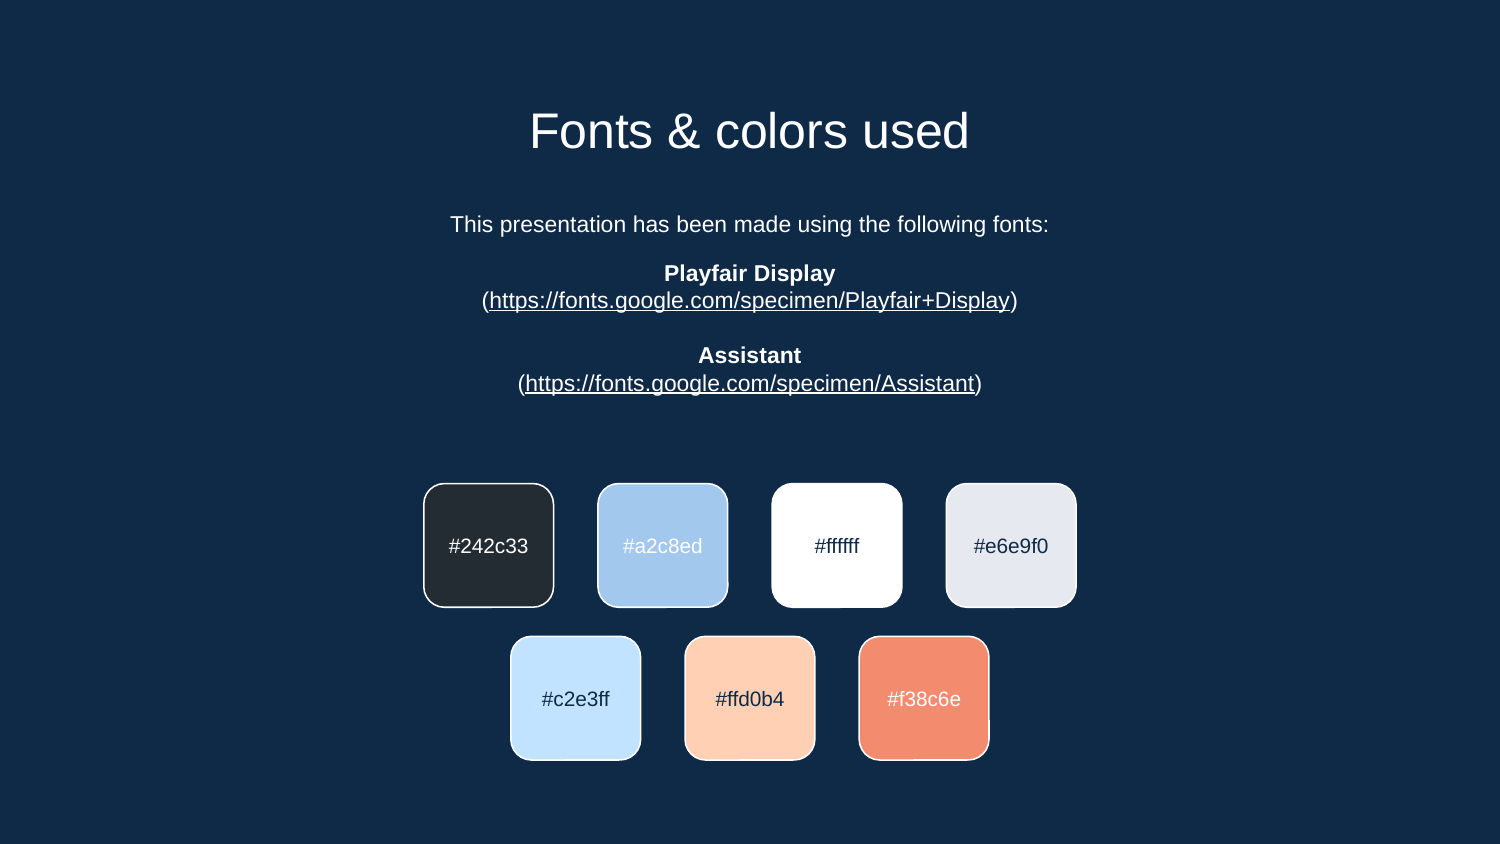

# Fonts & colors used
This presentation has been made using the following fonts:
Playfair Display
(https://fonts.google.com/specimen/Playfair+Display)

Assistant
(https://fonts.google.com/specimen/Assistant)

#242c33
#a2c8ed
#ffffff
#e6e9f0

#c2e3ff
#ffd0b4
#f38c6e